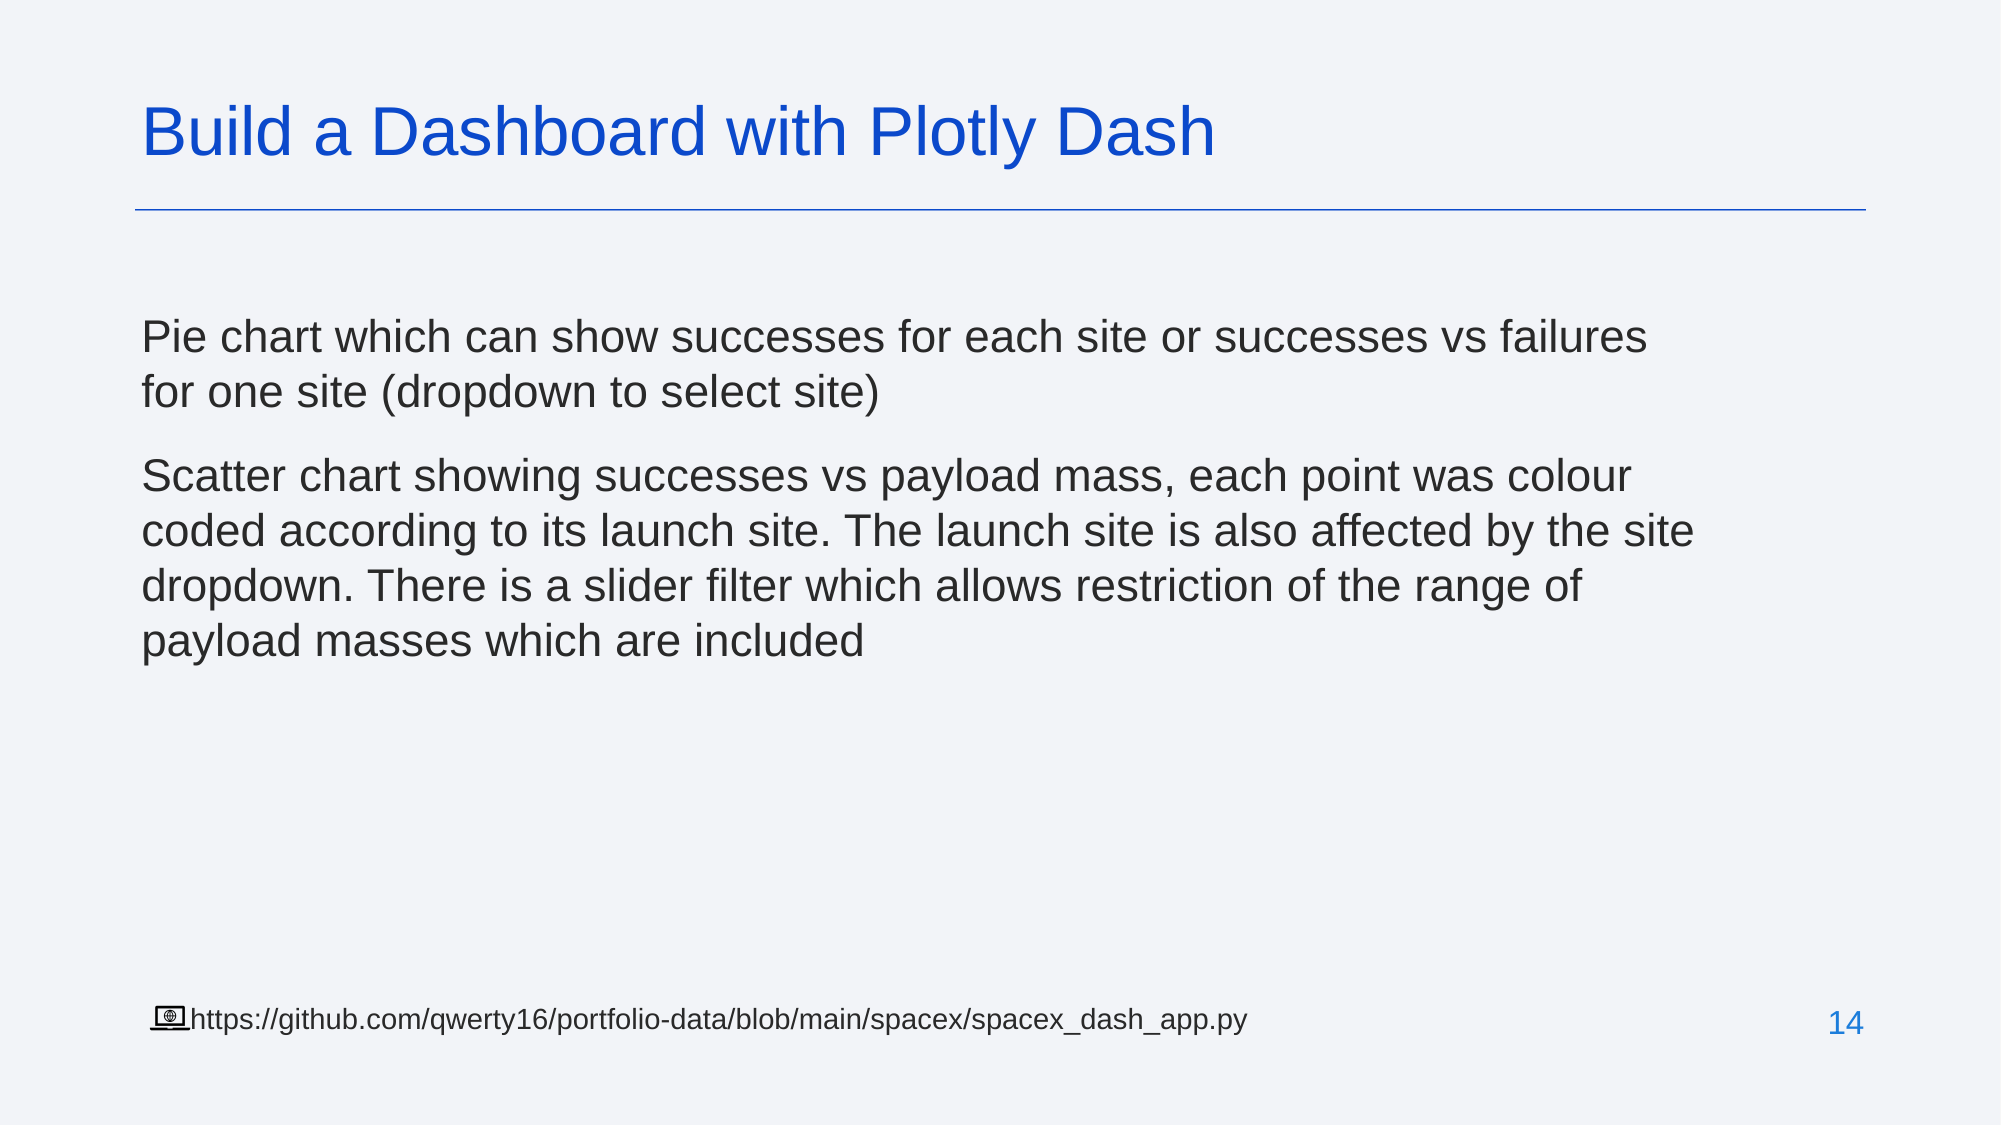

Build a Dashboard with Plotly Dash
Pie chart which can show successes for each site or successes vs failures for one site (dropdown to select site)
Scatter chart showing successes vs payload mass, each point was colour coded according to its launch site. The launch site is also affected by the site dropdown. There is a slider filter which allows restriction of the range of payload masses which are included

14
https://github.com/qwerty16/portfolio-data/blob/main/spacex/spacex_dash_app.py